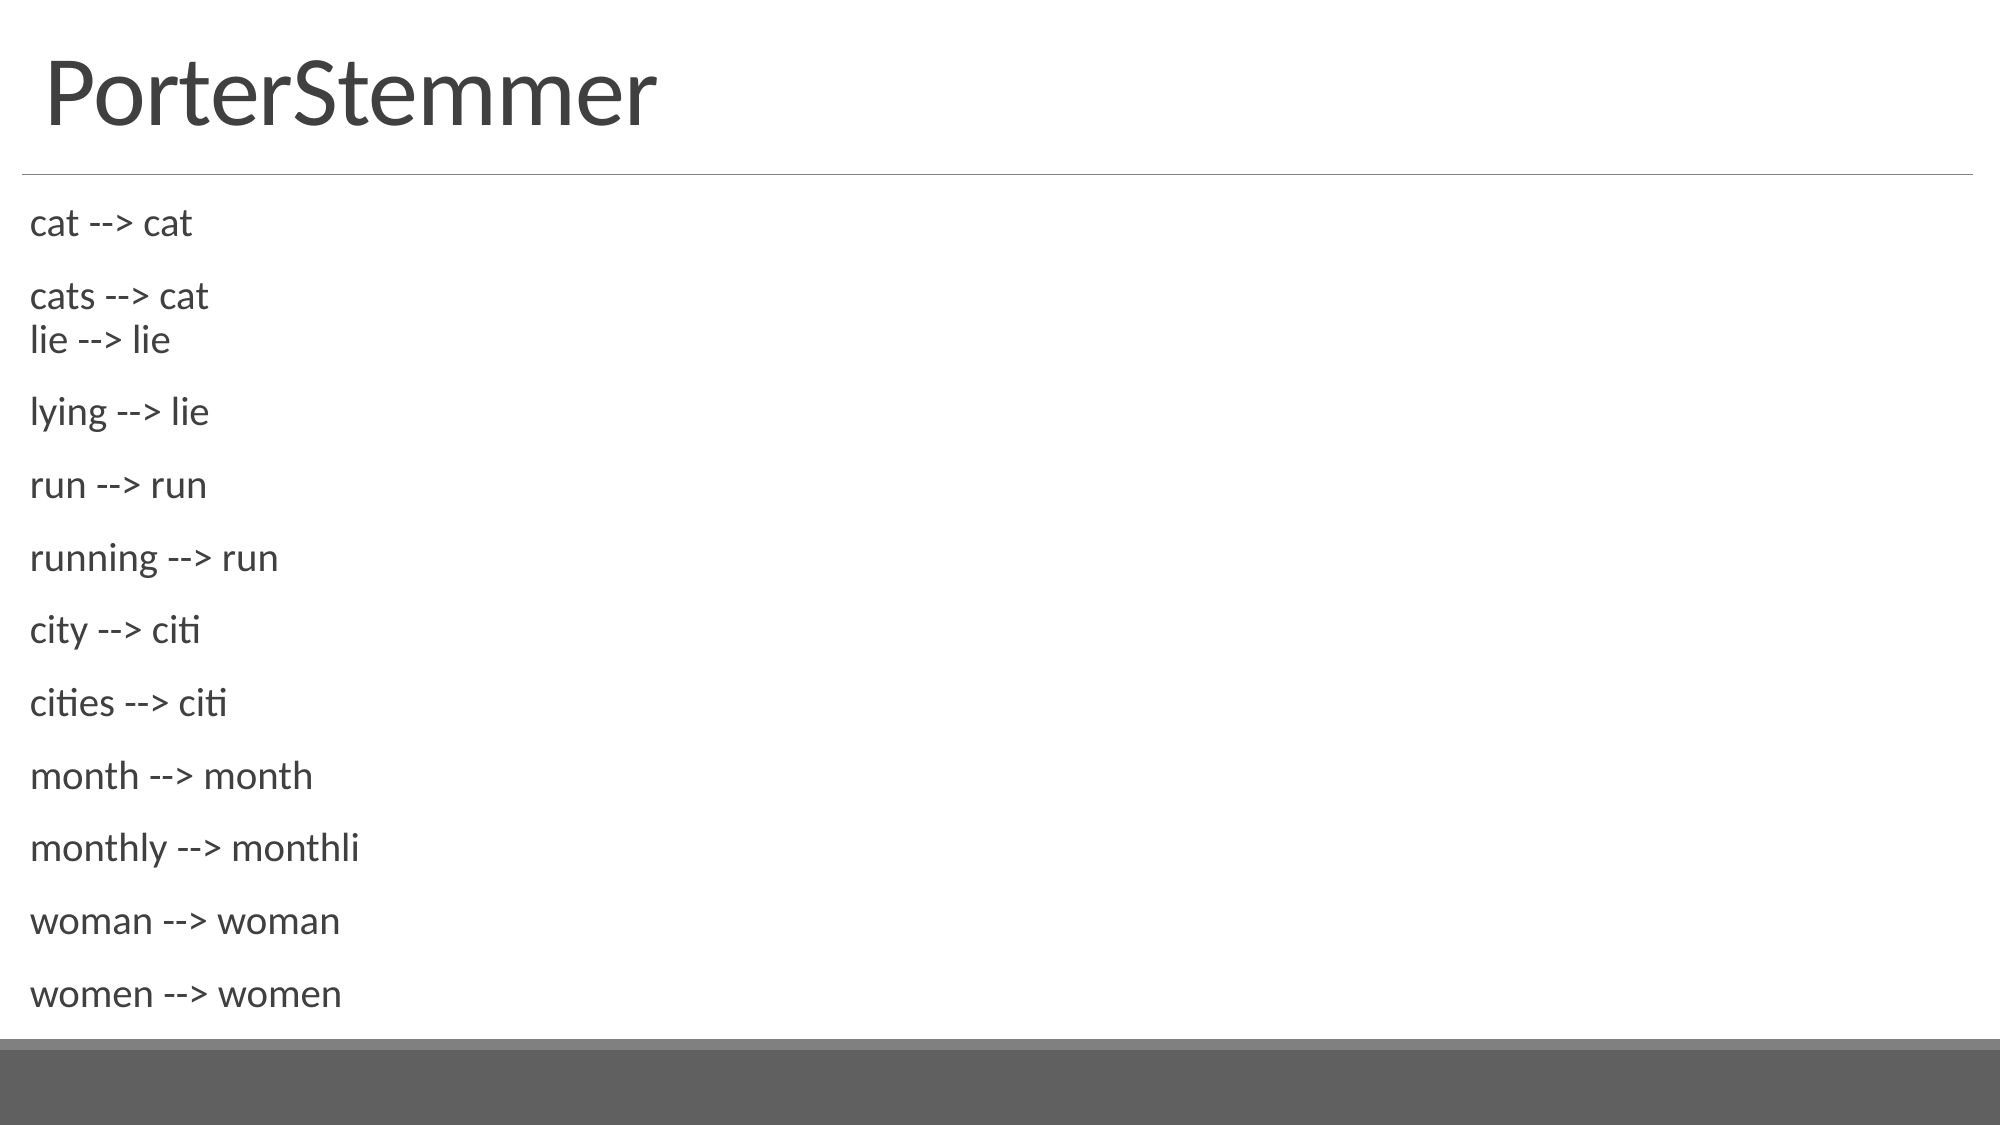

# PorterStemmer
cat --> cat
cats --> cat
lie --> lie
lying --> lie
run --> run
running --> run
city --> citi
cities --> citi
month --> month
monthly --> monthli
woman --> woman
women --> women